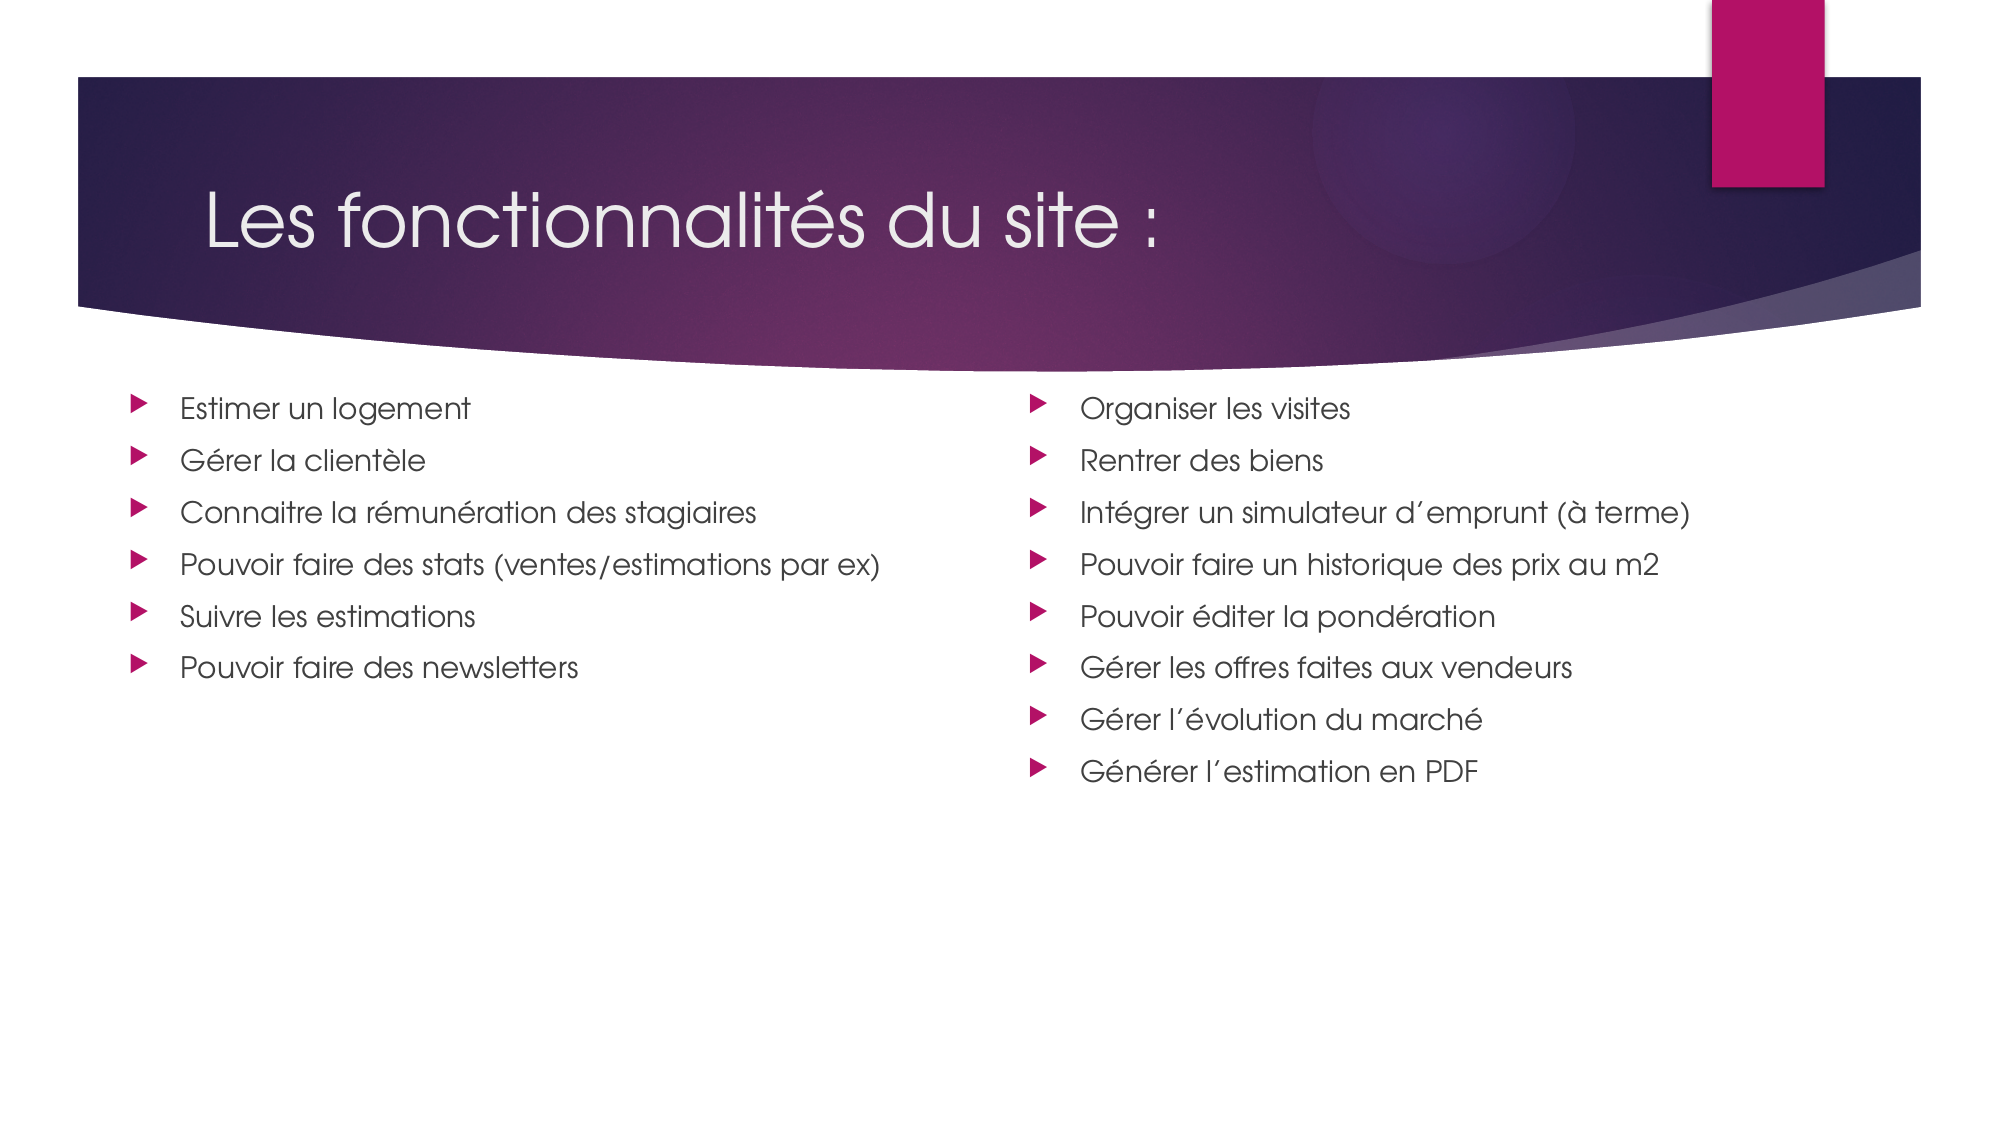

# Les fonctionnalités du site :
Estimer un logement
Gérer la clientèle
Connaitre la rémunération des stagiaires
Pouvoir faire des stats (ventes/estimations par ex)
Suivre les estimations
Pouvoir faire des newsletters

Organiser les visites
Rentrer des biens
Intégrer un simulateur d’emprunt (à terme)
Pouvoir faire un historique des prix au m2
Pouvoir éditer la pondération
Gérer les offres faites aux vendeurs
Gérer l’évolution du marché
Générer l’estimation en PDF